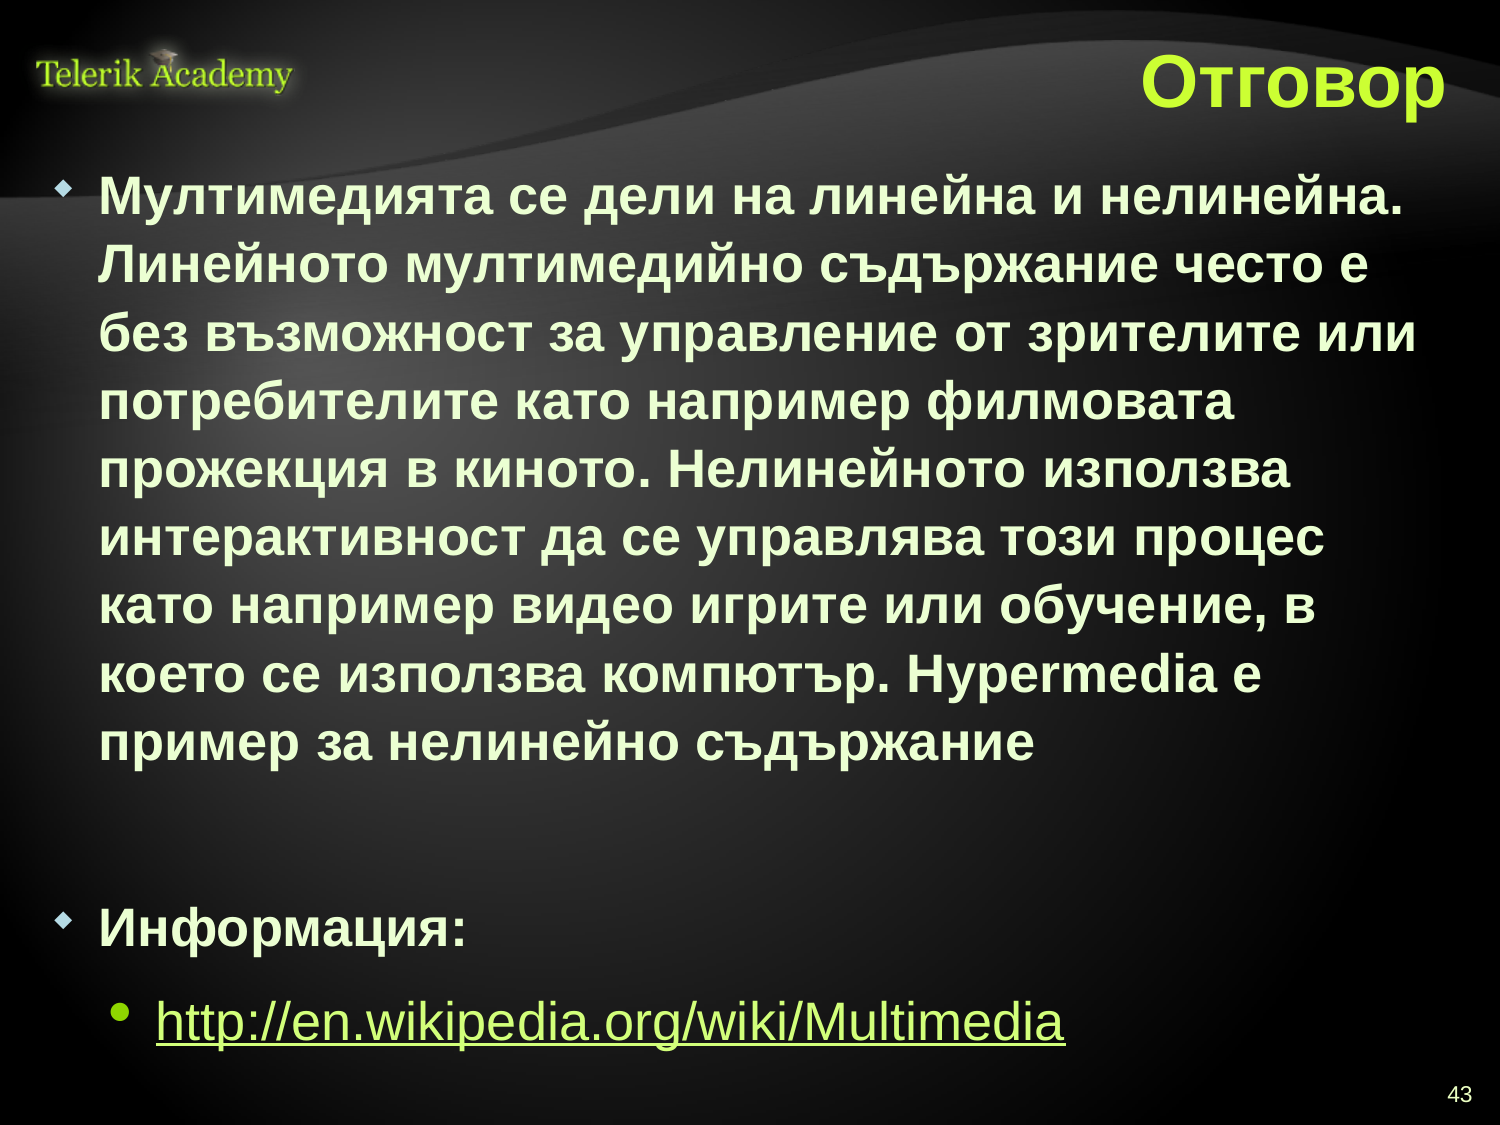

# Отговор
Мултимедията се дели на линейна и нелинейна. Линейното мултимедийно съдържание често е без възможност за управление от зрителите или потребителите като например филмовата прожекция в киното. Нелинейнoтo използва интерактивност да се управлява този процес като например видео игрите или обучение, в което се използва компютър. Hypermedia е пример за нелинейно съдържание

Информация:
http://en.wikipedia.org/wiki/Multimedia
43